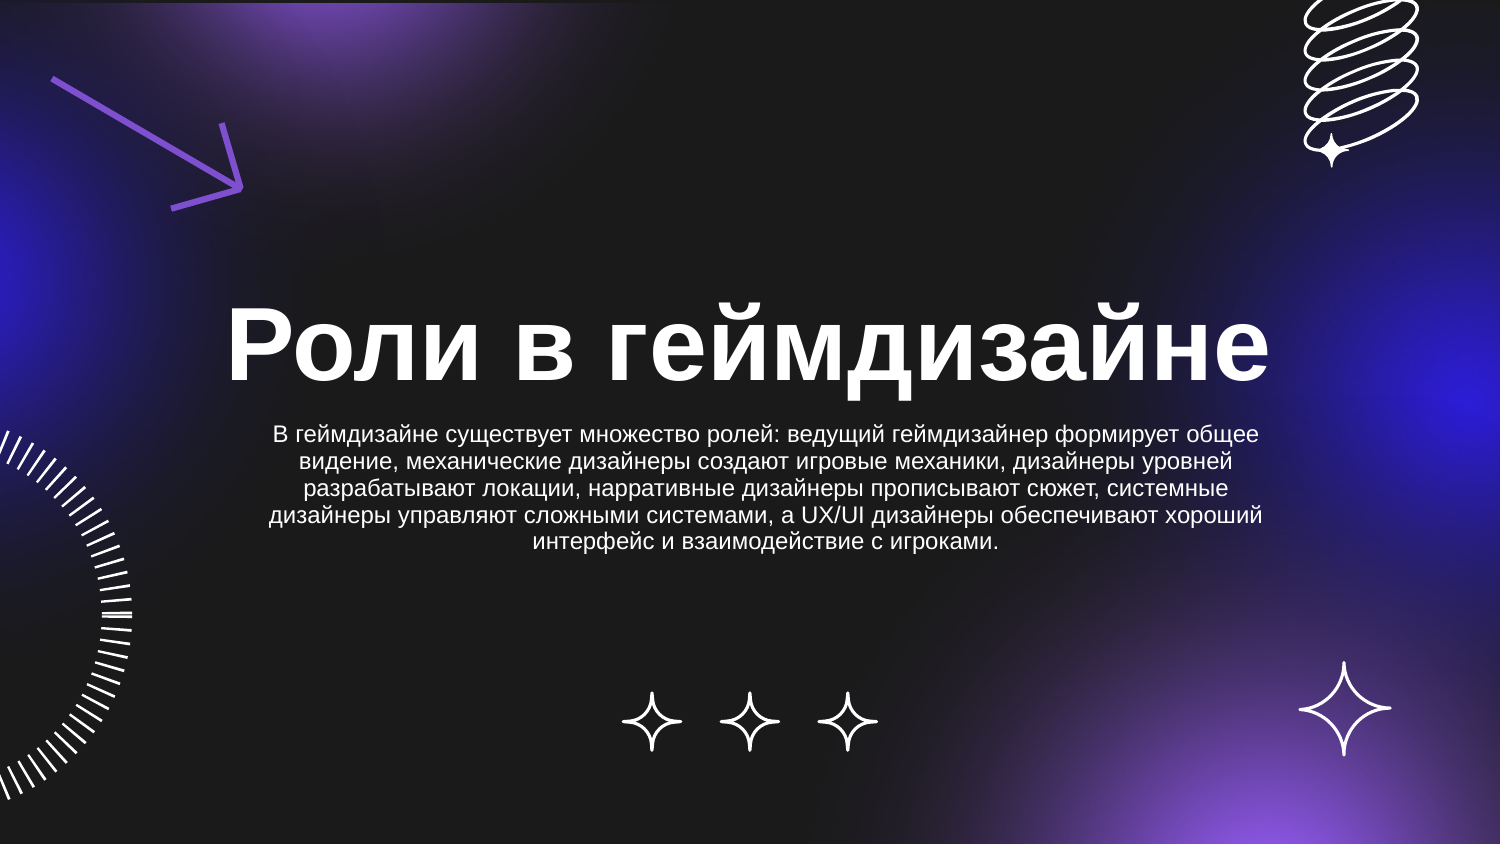

# Роли в геймдизайне
В геймдизайне существует множество ролей: ведущий геймдизайнер формирует общее видение, механические дизайнеры создают игровые механики, дизайнеры уровней разрабатывают локации, нарративные дизайнеры прописывают сюжет, системные дизайнеры управляют сложными системами, а UX/UI дизайнеры обеспечивают хороший интерфейс и взаимодействие с игроками.